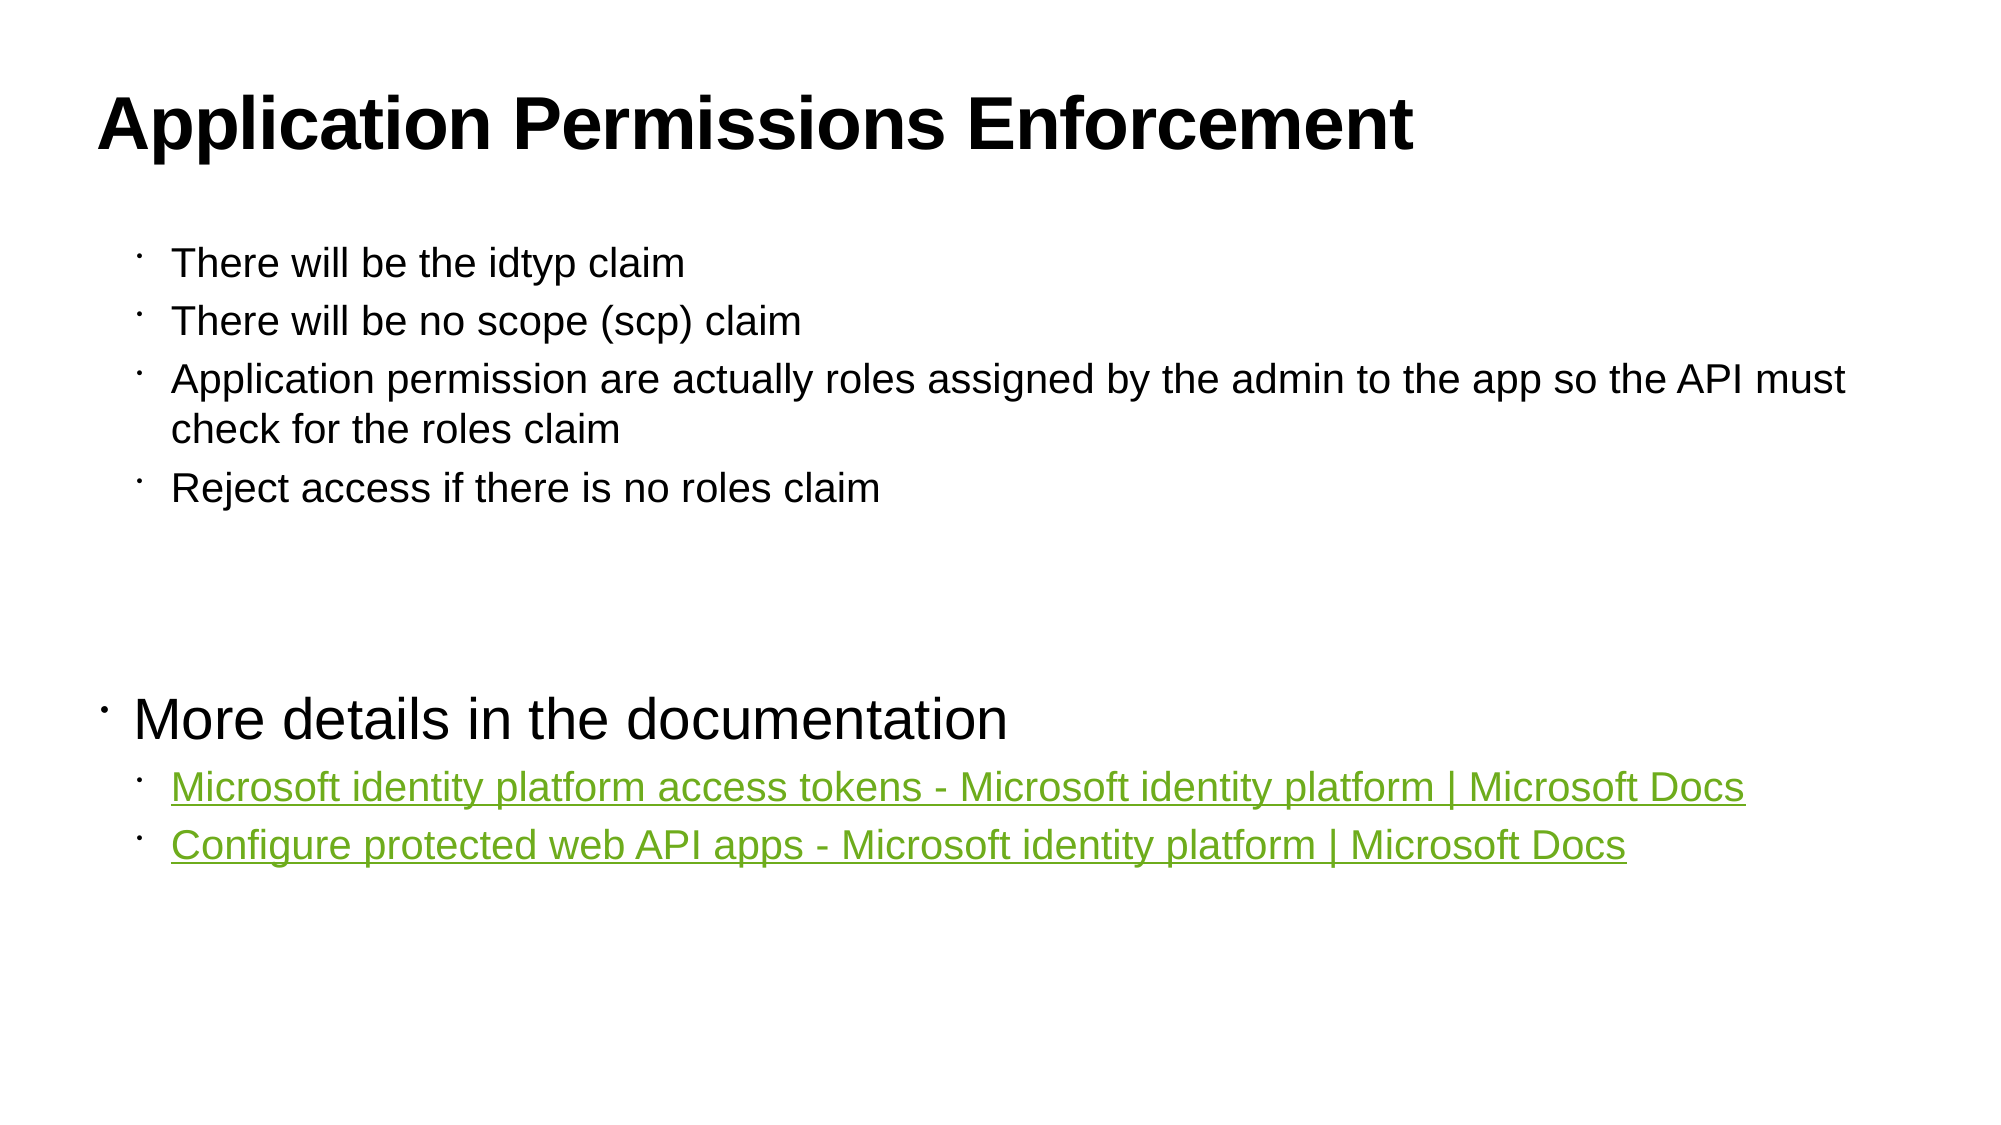

# Application Permissions Enforcement
There will be the idtyp claim
There will be no scope (scp) claim
Application permission are actually roles assigned by the admin to the app so the API must check for the roles claim
Reject access if there is no roles claim

More details in the documentation
Microsoft identity platform access tokens - Microsoft identity platform | Microsoft Docs
Configure protected web API apps - Microsoft identity platform | Microsoft Docs